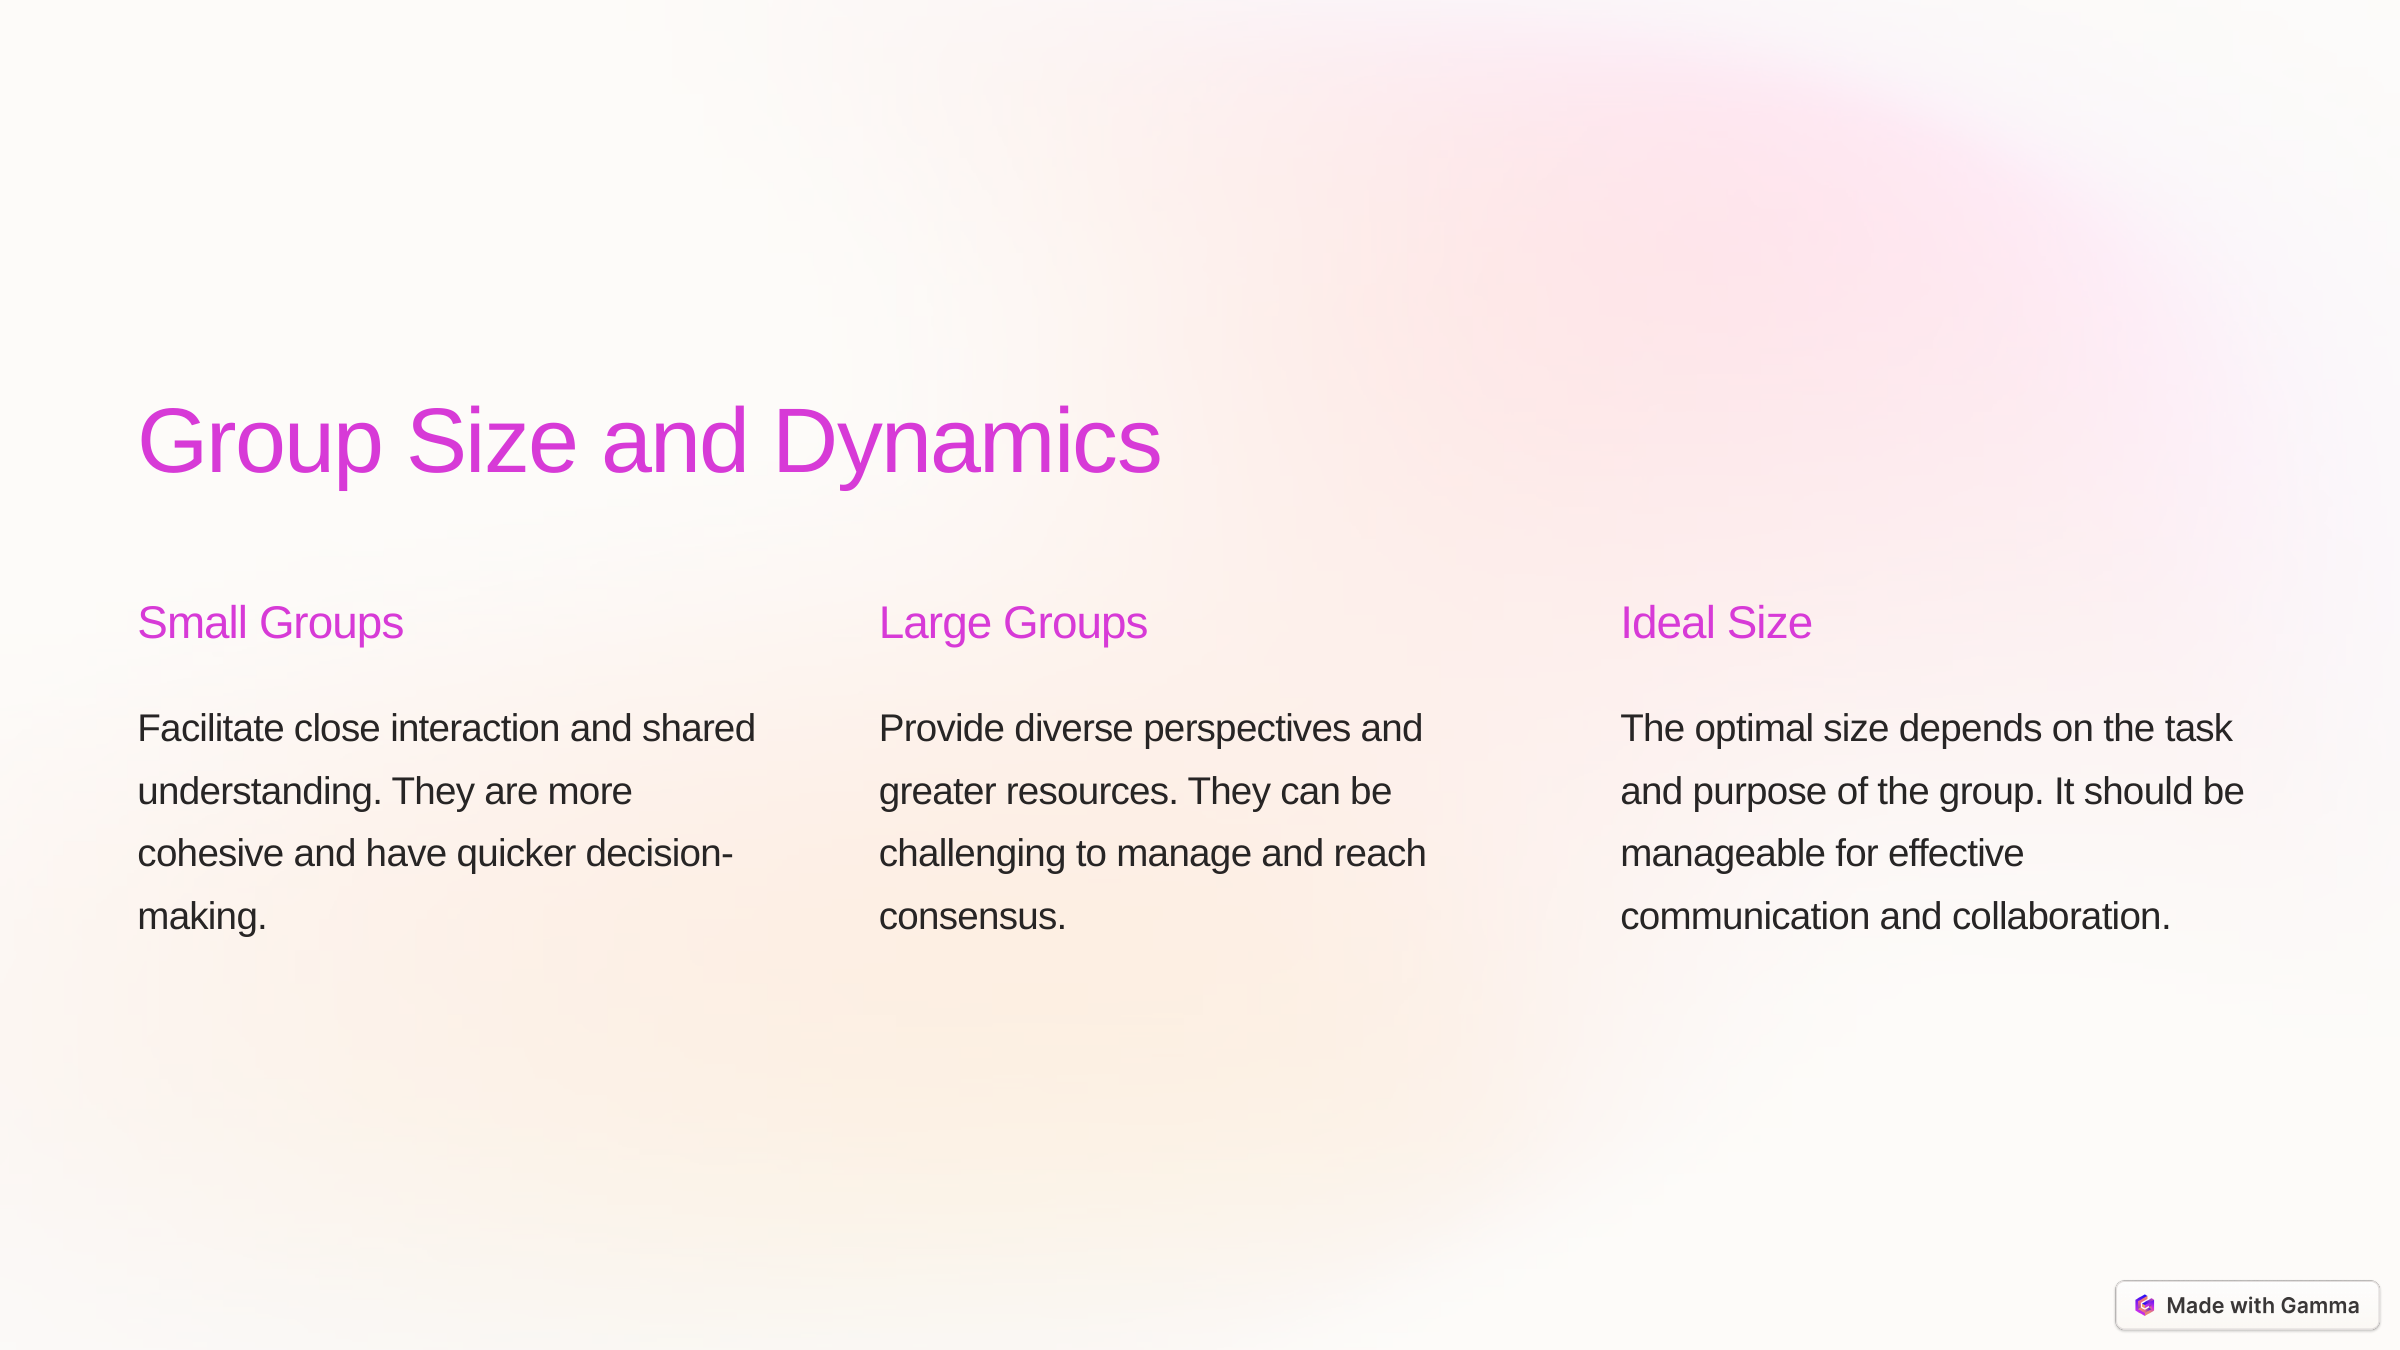

Group Size and Dynamics
Small Groups
Large Groups
Ideal Size
Facilitate close interaction and shared understanding. They are more cohesive and have quicker decision-making.
Provide diverse perspectives and greater resources. They can be challenging to manage and reach consensus.
The optimal size depends on the task and purpose of the group. It should be manageable for effective communication and collaboration.